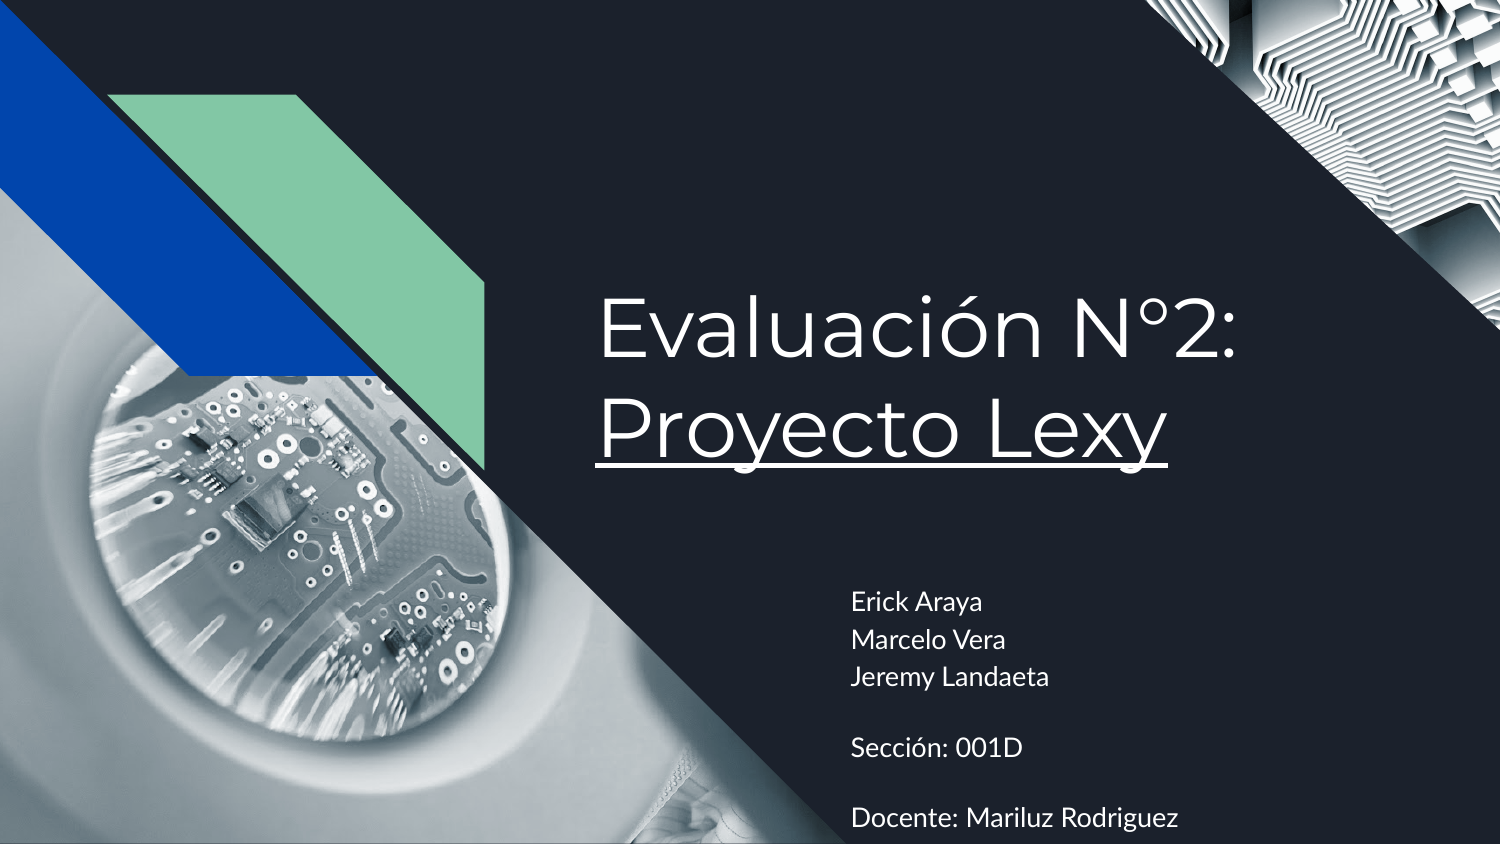

# Evaluación N°2: Proyecto Lexy
Erick Araya
Marcelo Vera
Jeremy Landaeta
Sección: 001D
Docente: Mariluz Rodriguez